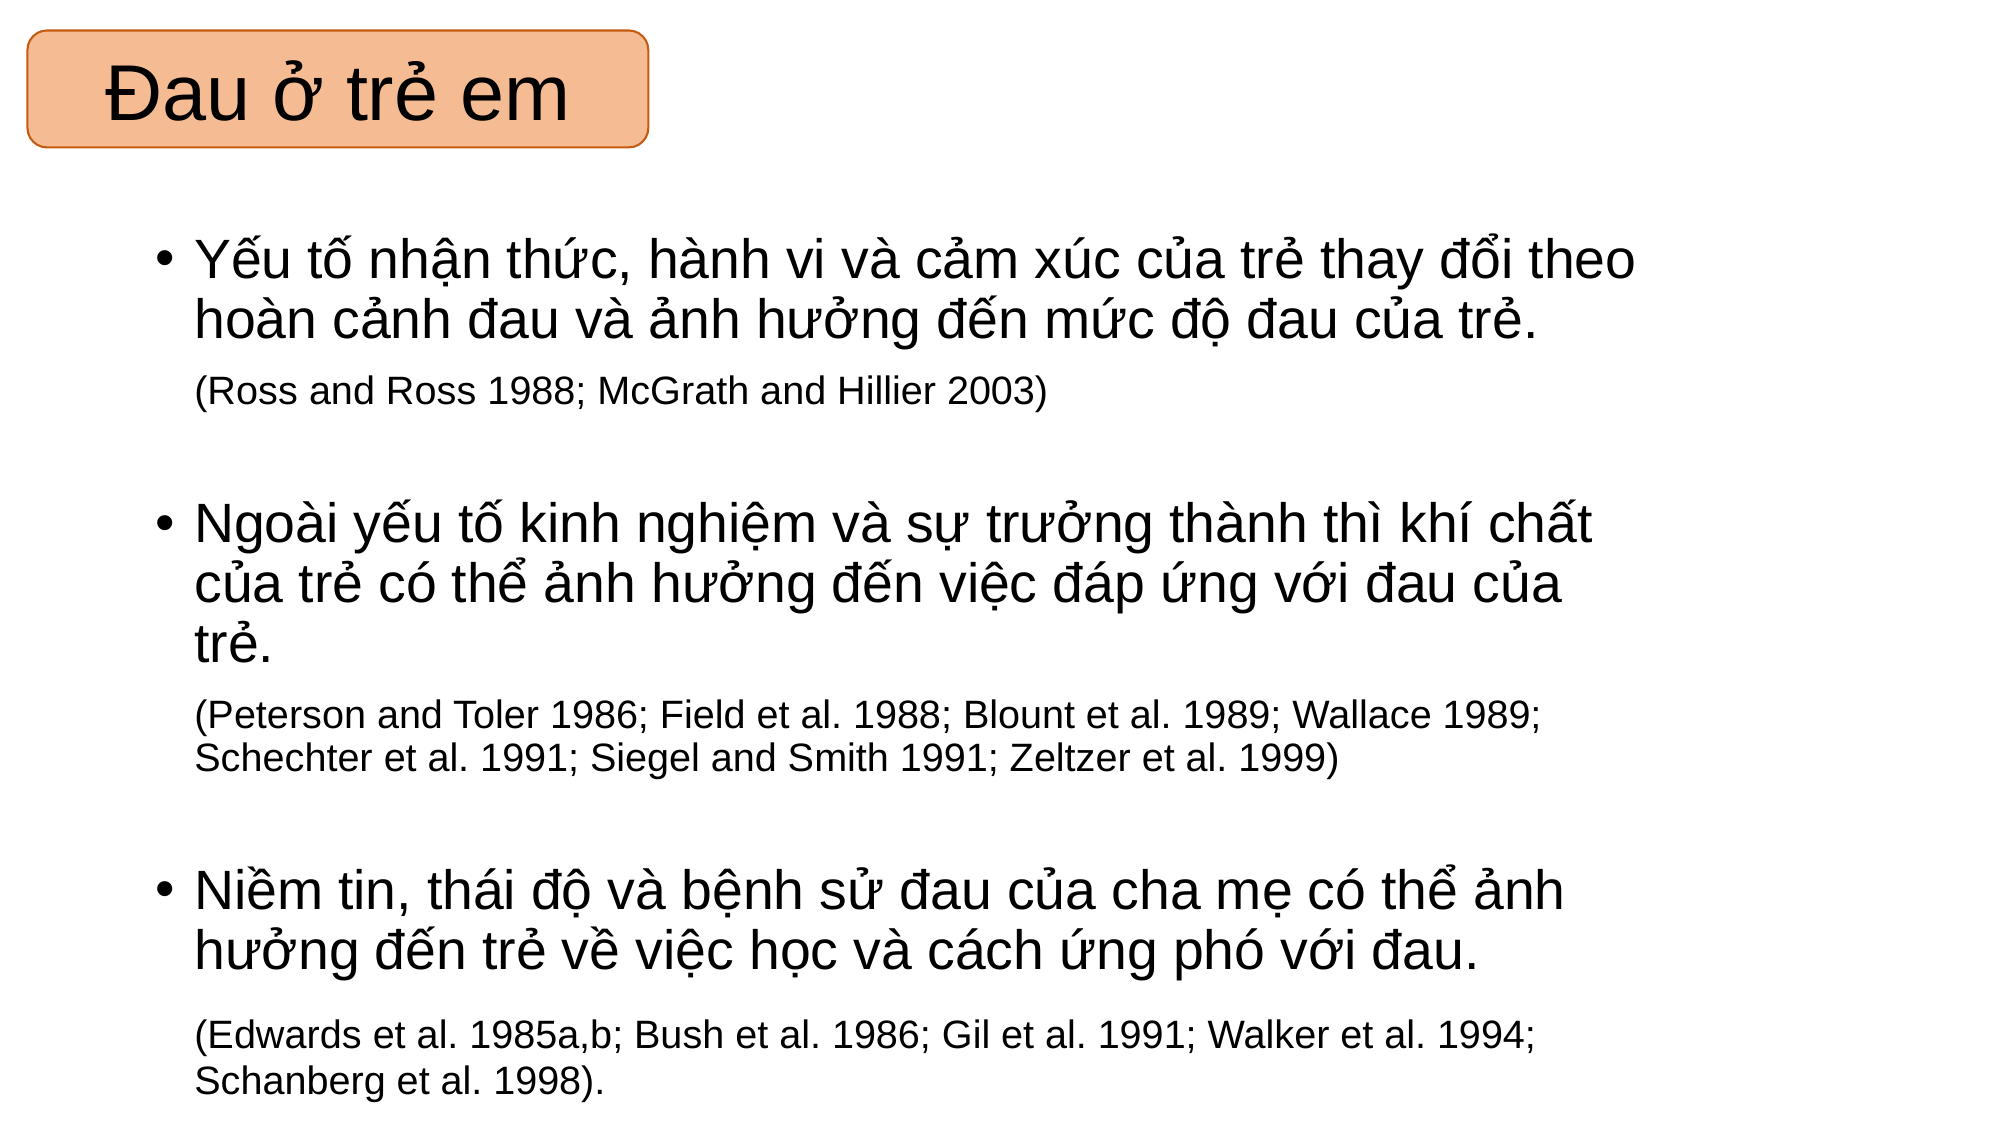

Đau ở trẻ em
Yếu tố nhận thức, hành vi và cảm xúc của trẻ thay đổi theo hoàn cảnh đau và ảnh hưởng đến mức độ đau của trẻ.
	(Ross and Ross 1988; McGrath and Hillier 2003)

Ngoài yếu tố kinh nghiệm và sự trưởng thành thì khí chất của trẻ có thể ảnh hưởng đến việc đáp ứng với đau của trẻ.
	(Peterson and Toler 1986; Field et al. 1988; Blount et al. 1989; Wallace 1989; Schechter et al. 1991; Siegel and Smith 1991; Zeltzer et al. 1999)

Niềm tin, thái độ và bệnh sử đau của cha mẹ có thể ảnh hưởng đến trẻ về việc học và cách ứng phó với đau.
	(Edwards et al. 1985a,b; Bush et al. 1986; Gil et al. 1991; Walker et al. 1994; Schanberg et al. 1998).